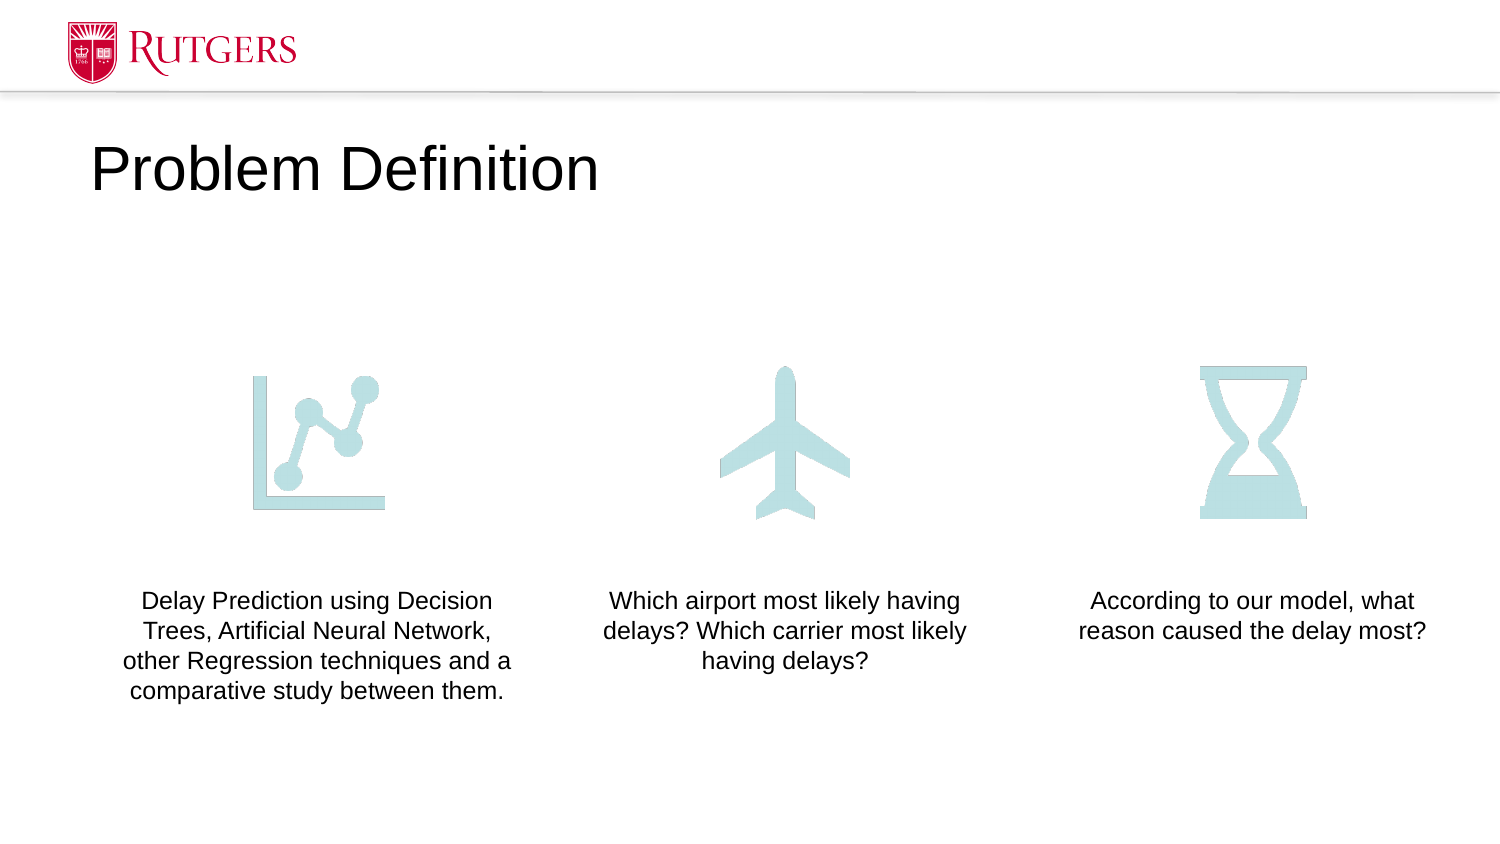

# Problem Definition
Delay Prediction using Decision Trees, Artificial Neural Network, other Regression techniques and a comparative study between them.
Which airport most likely having delays? Which carrier most likely having delays?
According to our model, what reason caused the delay most?